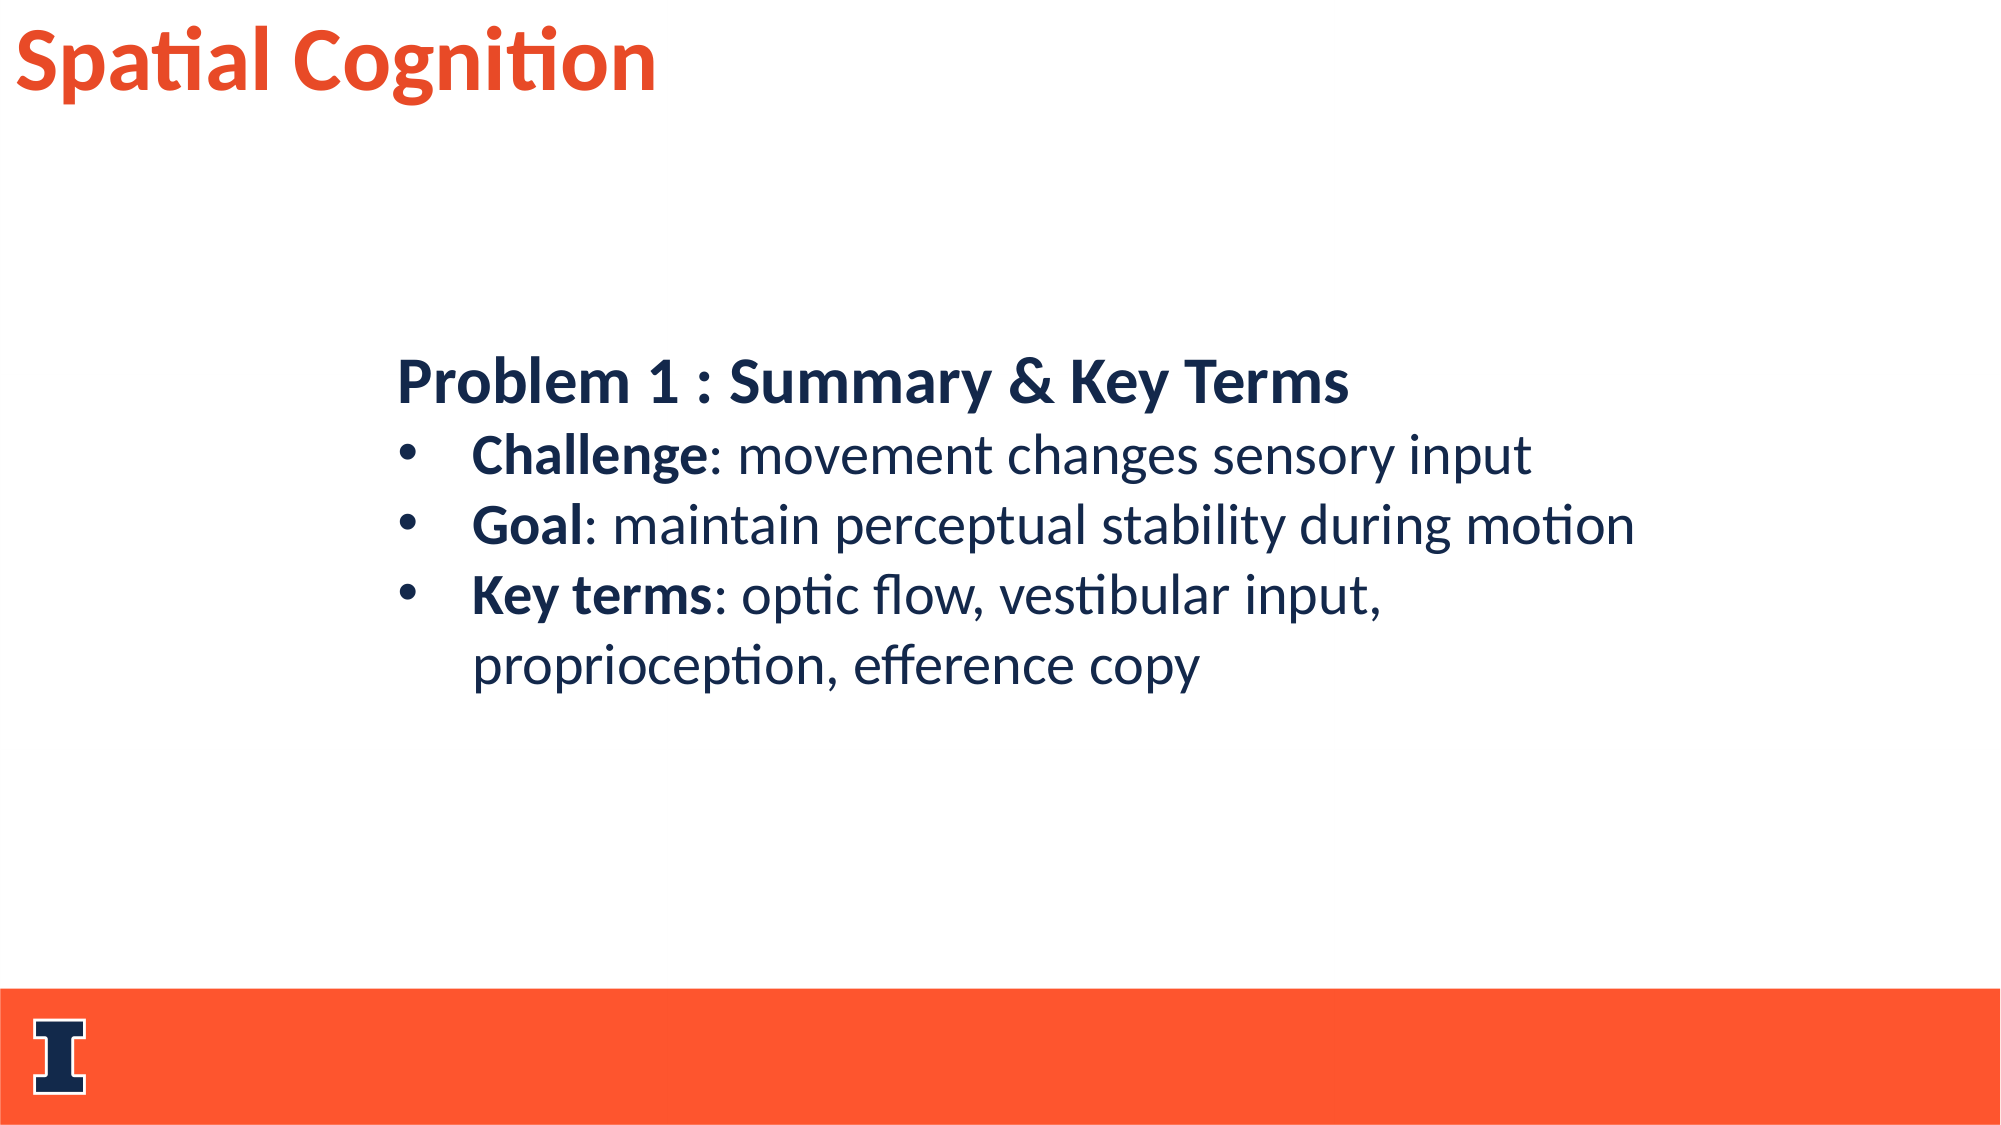

Spatial Cognition
Problem 1 : Summary & Key Terms
Challenge: movement changes sensory input
Goal: maintain perceptual stability during motion
Key terms: optic flow, vestibular input, proprioception, efference copy